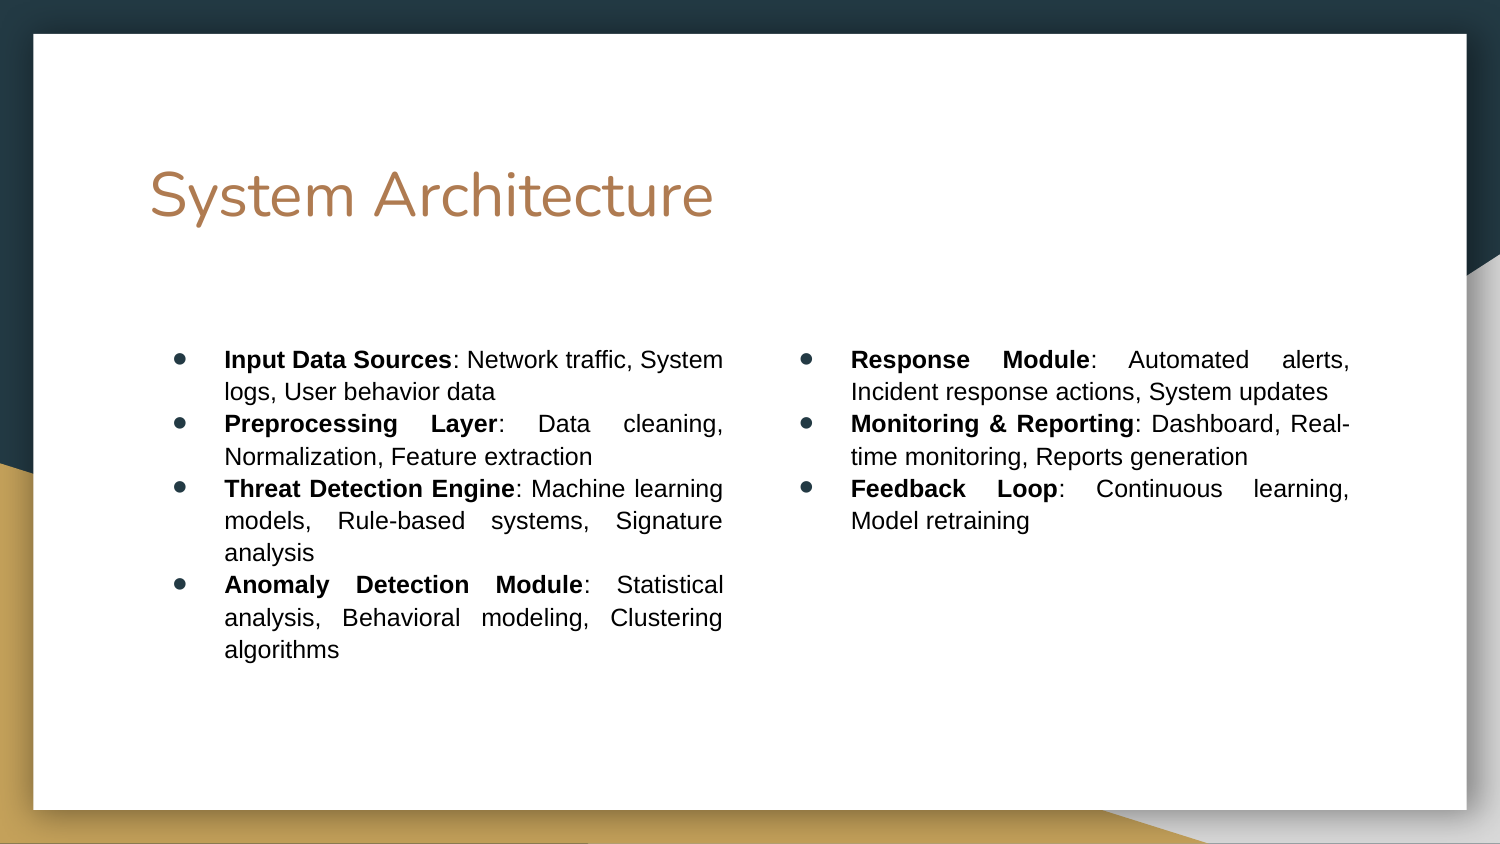

# System Architecture
Input Data Sources: Network traffic, System logs, User behavior data
Preprocessing Layer: Data cleaning, Normalization, Feature extraction
Threat Detection Engine: Machine learning models, Rule-based systems, Signature analysis
Anomaly Detection Module: Statistical analysis, Behavioral modeling, Clustering algorithms
Response Module: Automated alerts, Incident response actions, System updates
Monitoring & Reporting: Dashboard, Real-time monitoring, Reports generation
Feedback Loop: Continuous learning, Model retraining